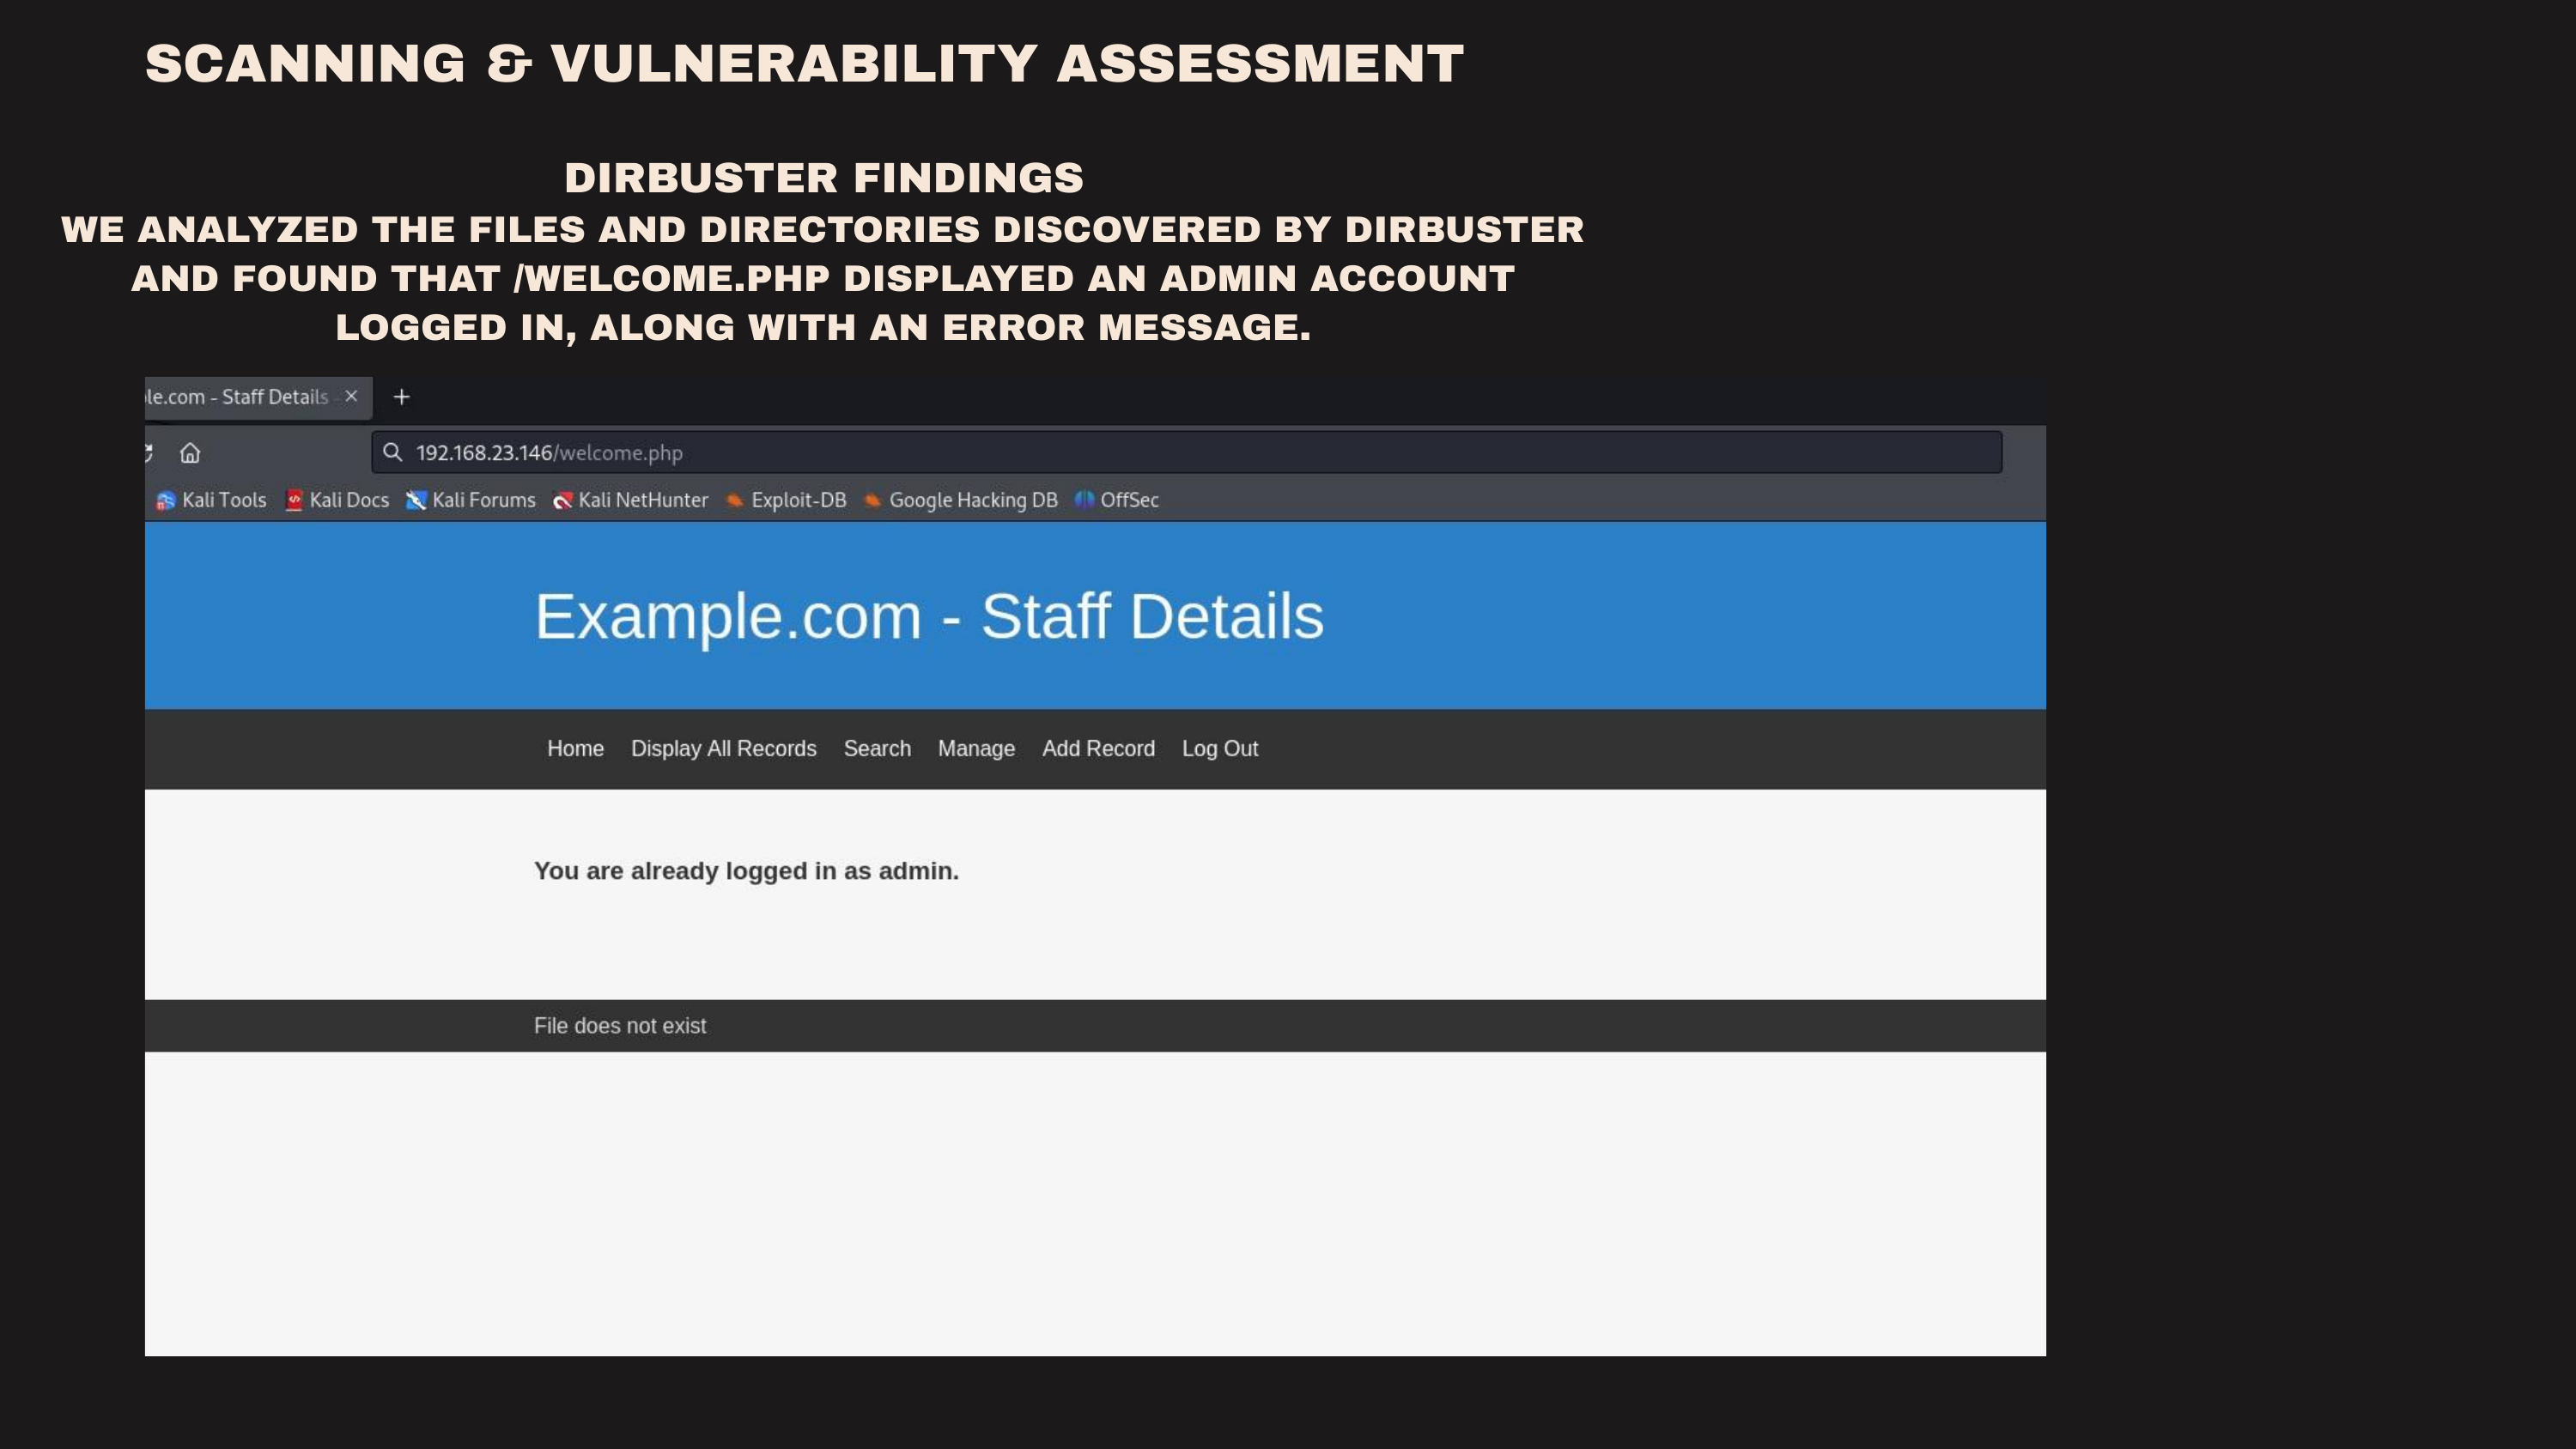

SCANNING & VULNERABILITY ASSESSMENT
DIRBUSTER FINDINGS
WE ANALYZED THE FILES AND DIRECTORIES DISCOVERED BY DIRBUSTER AND FOUND THAT /WELCOME.PHP DISPLAYED AN ADMIN ACCOUNT LOGGED IN, ALONG WITH AN ERROR MESSAGE.